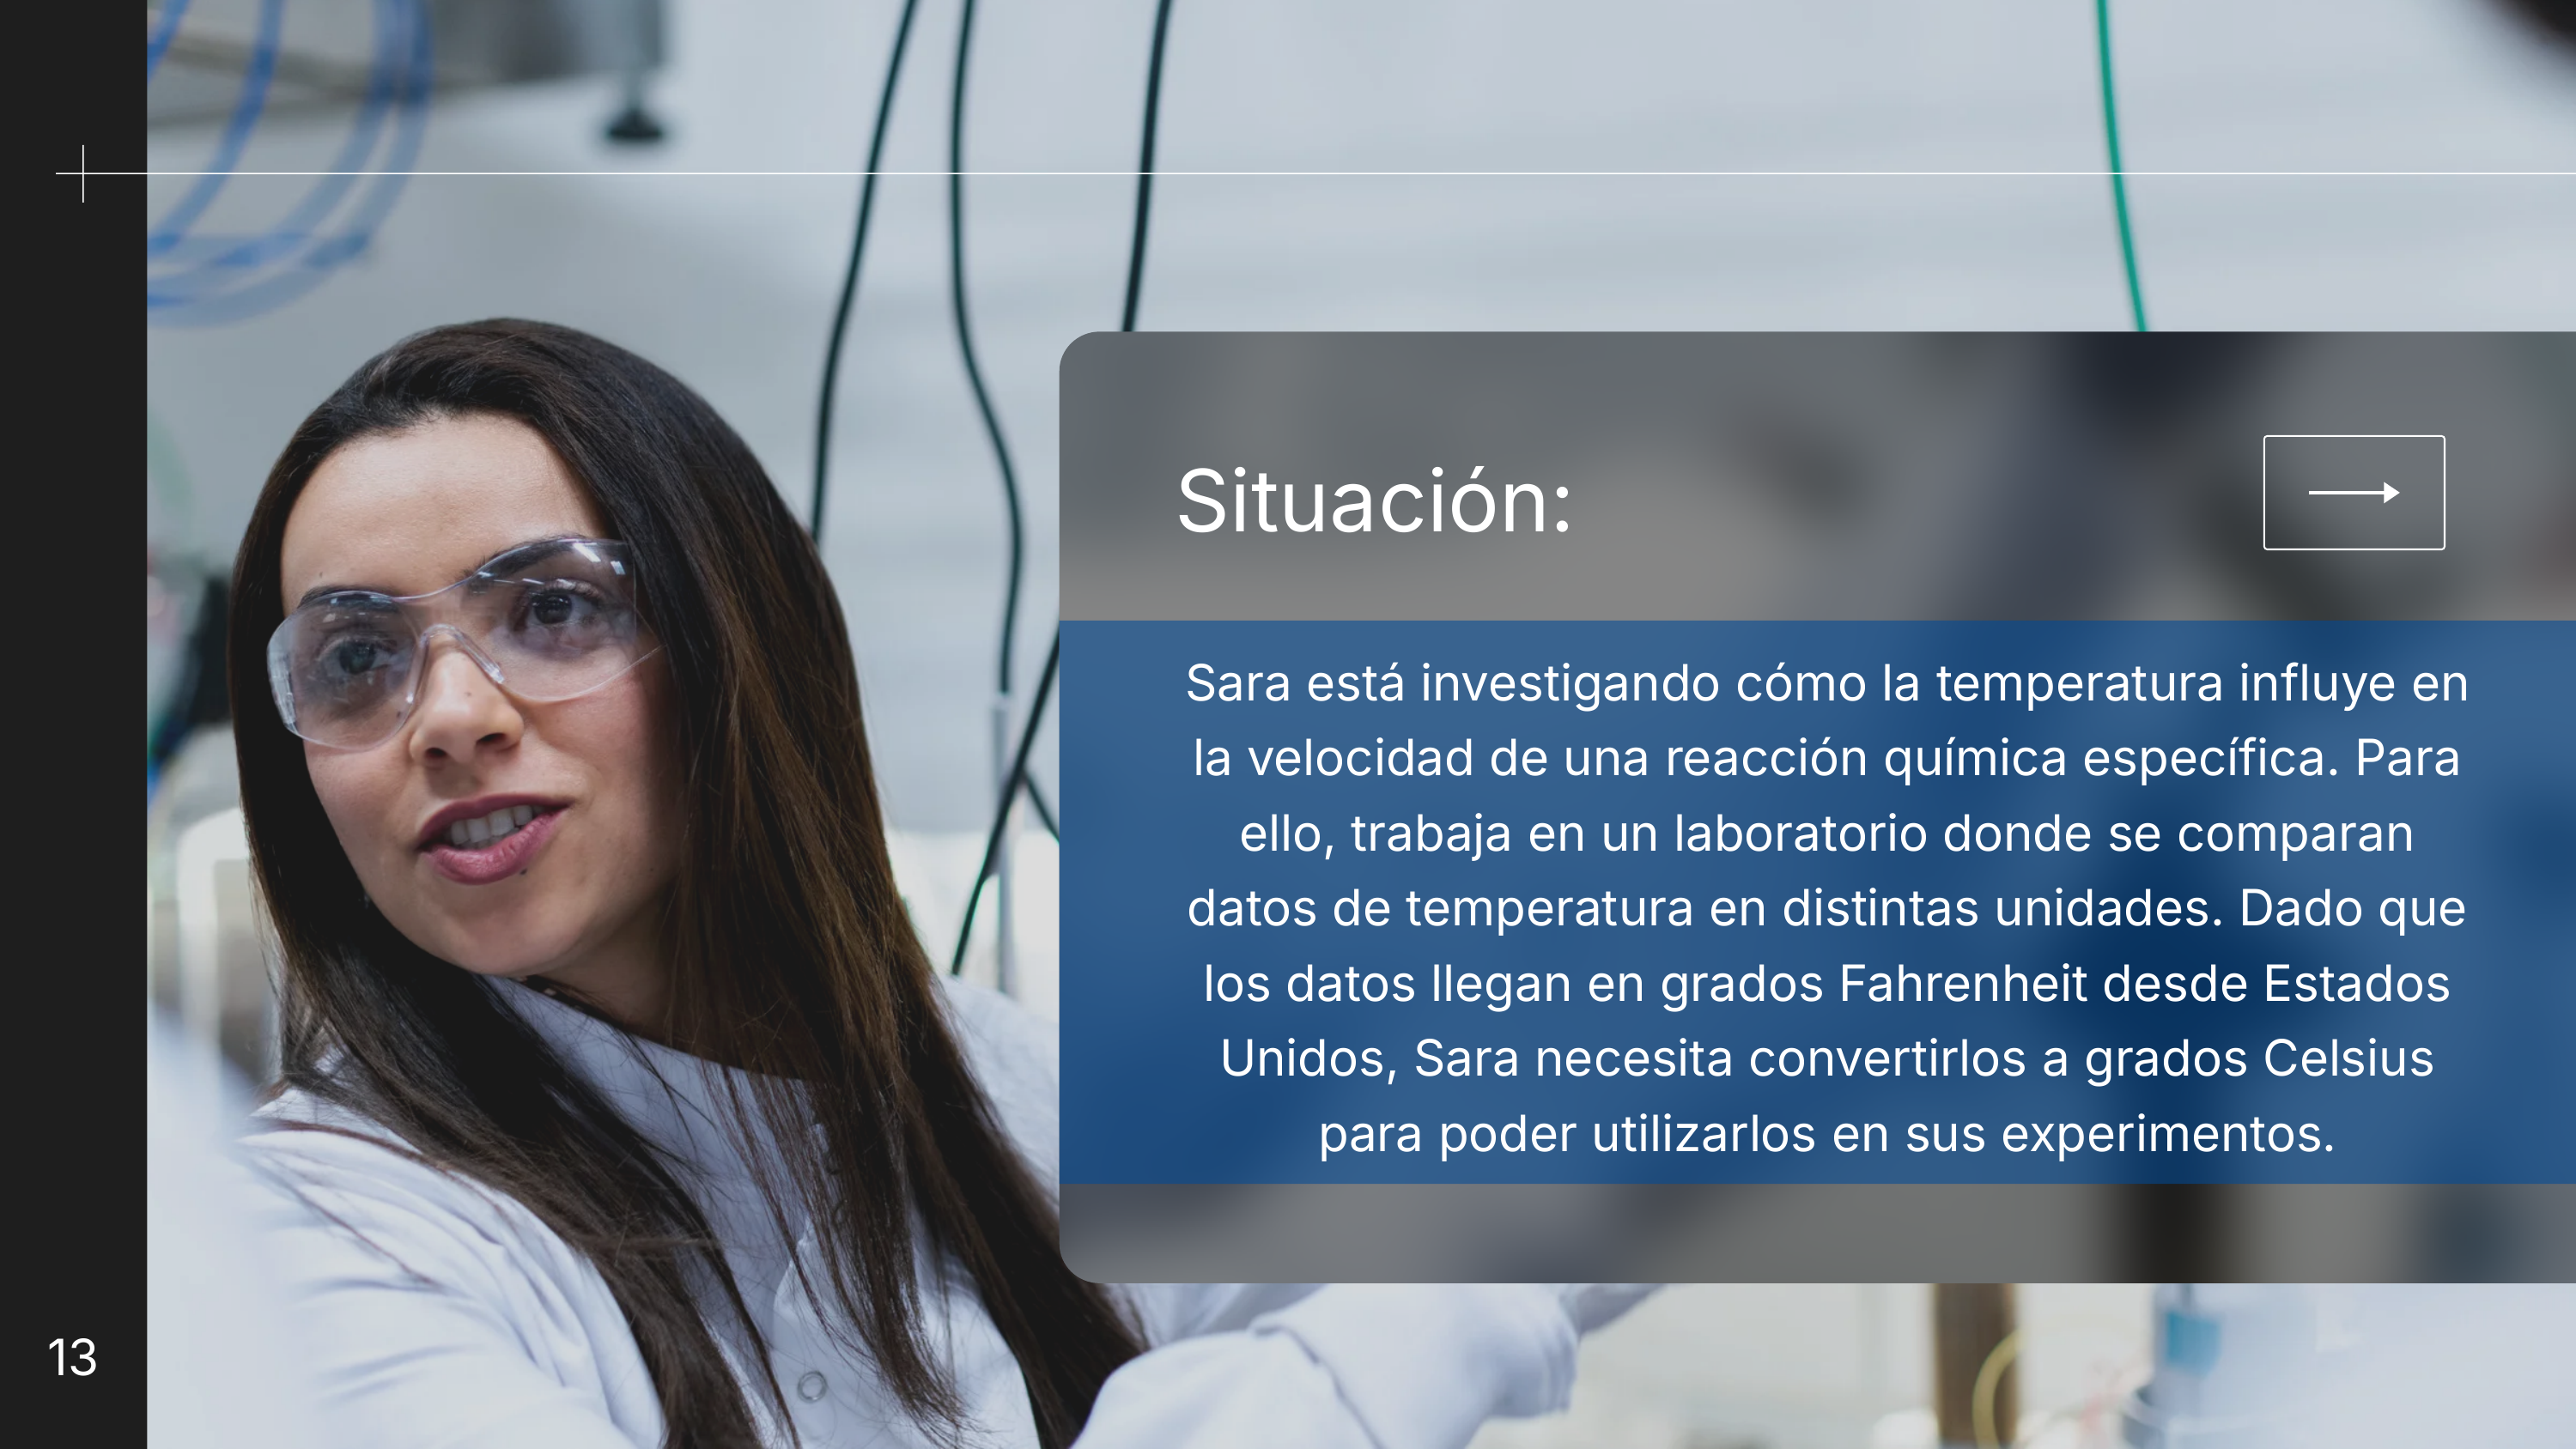

13

Situación:

Sara está investigando cómo la temperatura influye en la velocidad de una reacción química específica. Para ello, trabaja en un laboratorio donde se comparan datos de temperatura en distintas unidades. Dado que los datos llegan en grados Fahrenheit desde Estados Unidos, Sara necesita convertirlos a grados Celsius para poder utilizarlos en sus experimentos.